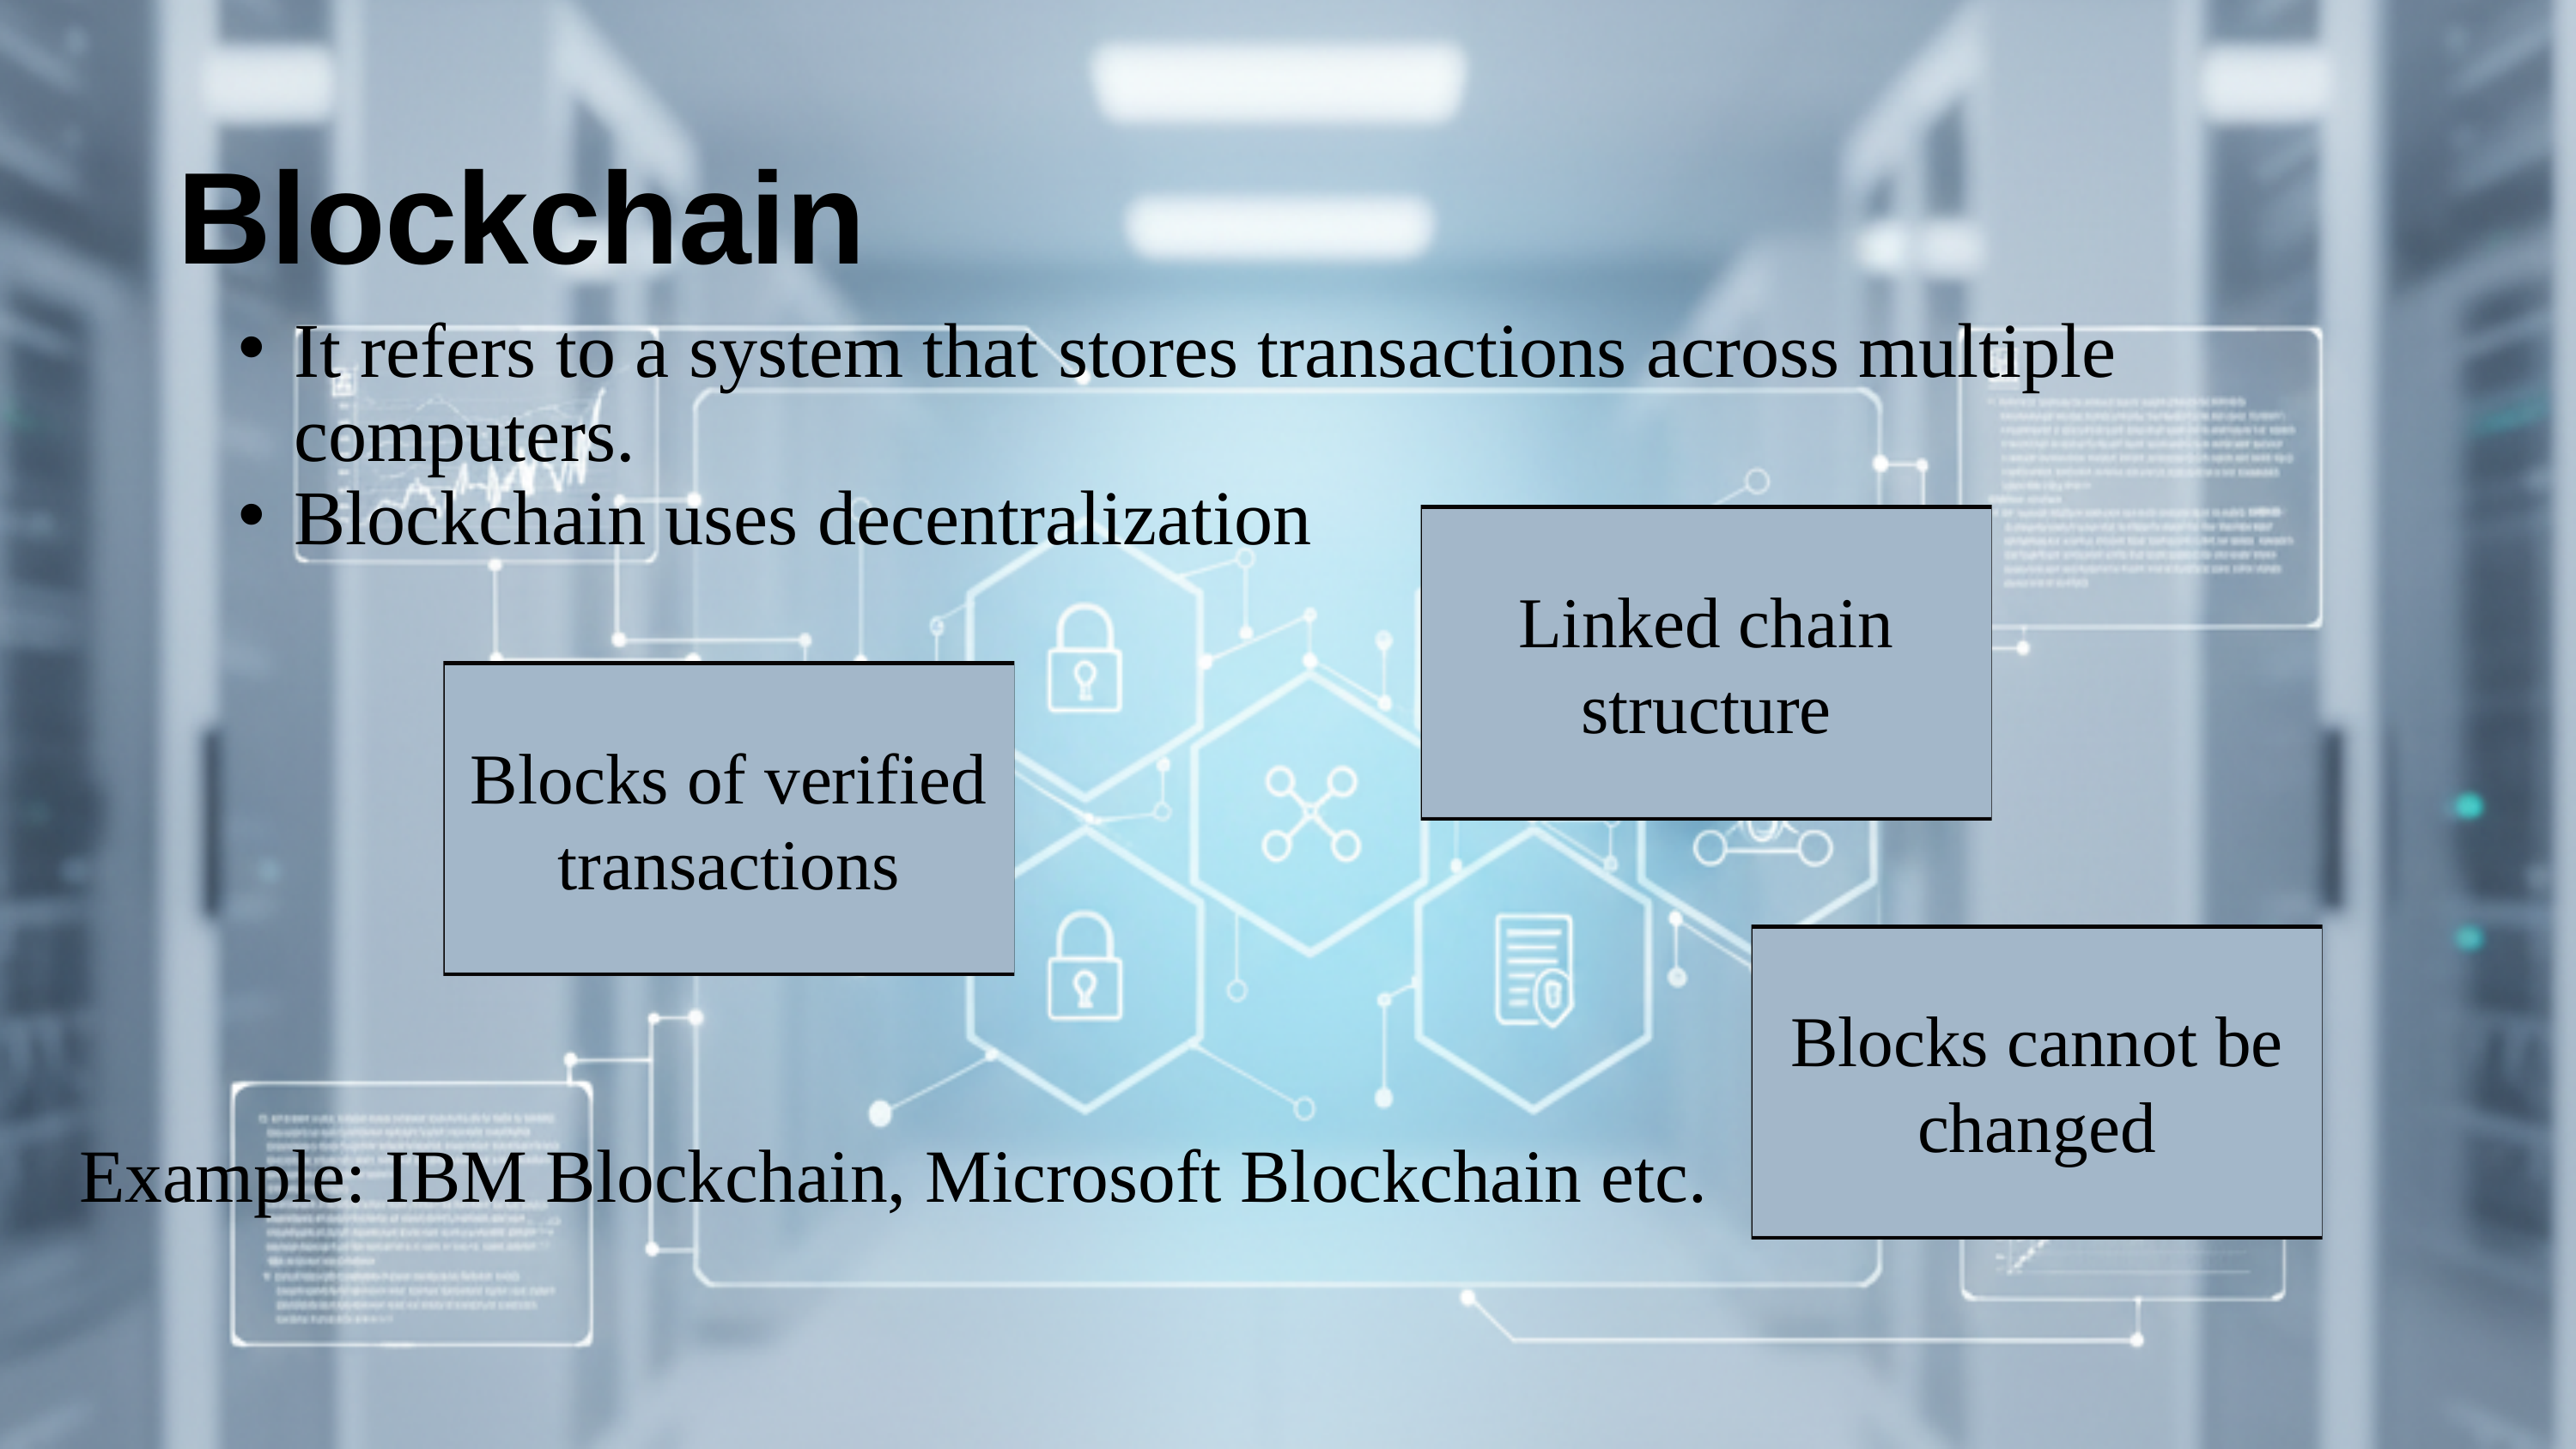

Blockchain
It refers to a system that stores transactions across multiple computers.
Blockchain uses decentralization

Linked chain structure

Blocks of verified transactions

Blocks cannot be changed
Example: IBM Blockchain, Microsoft Blockchain etc.